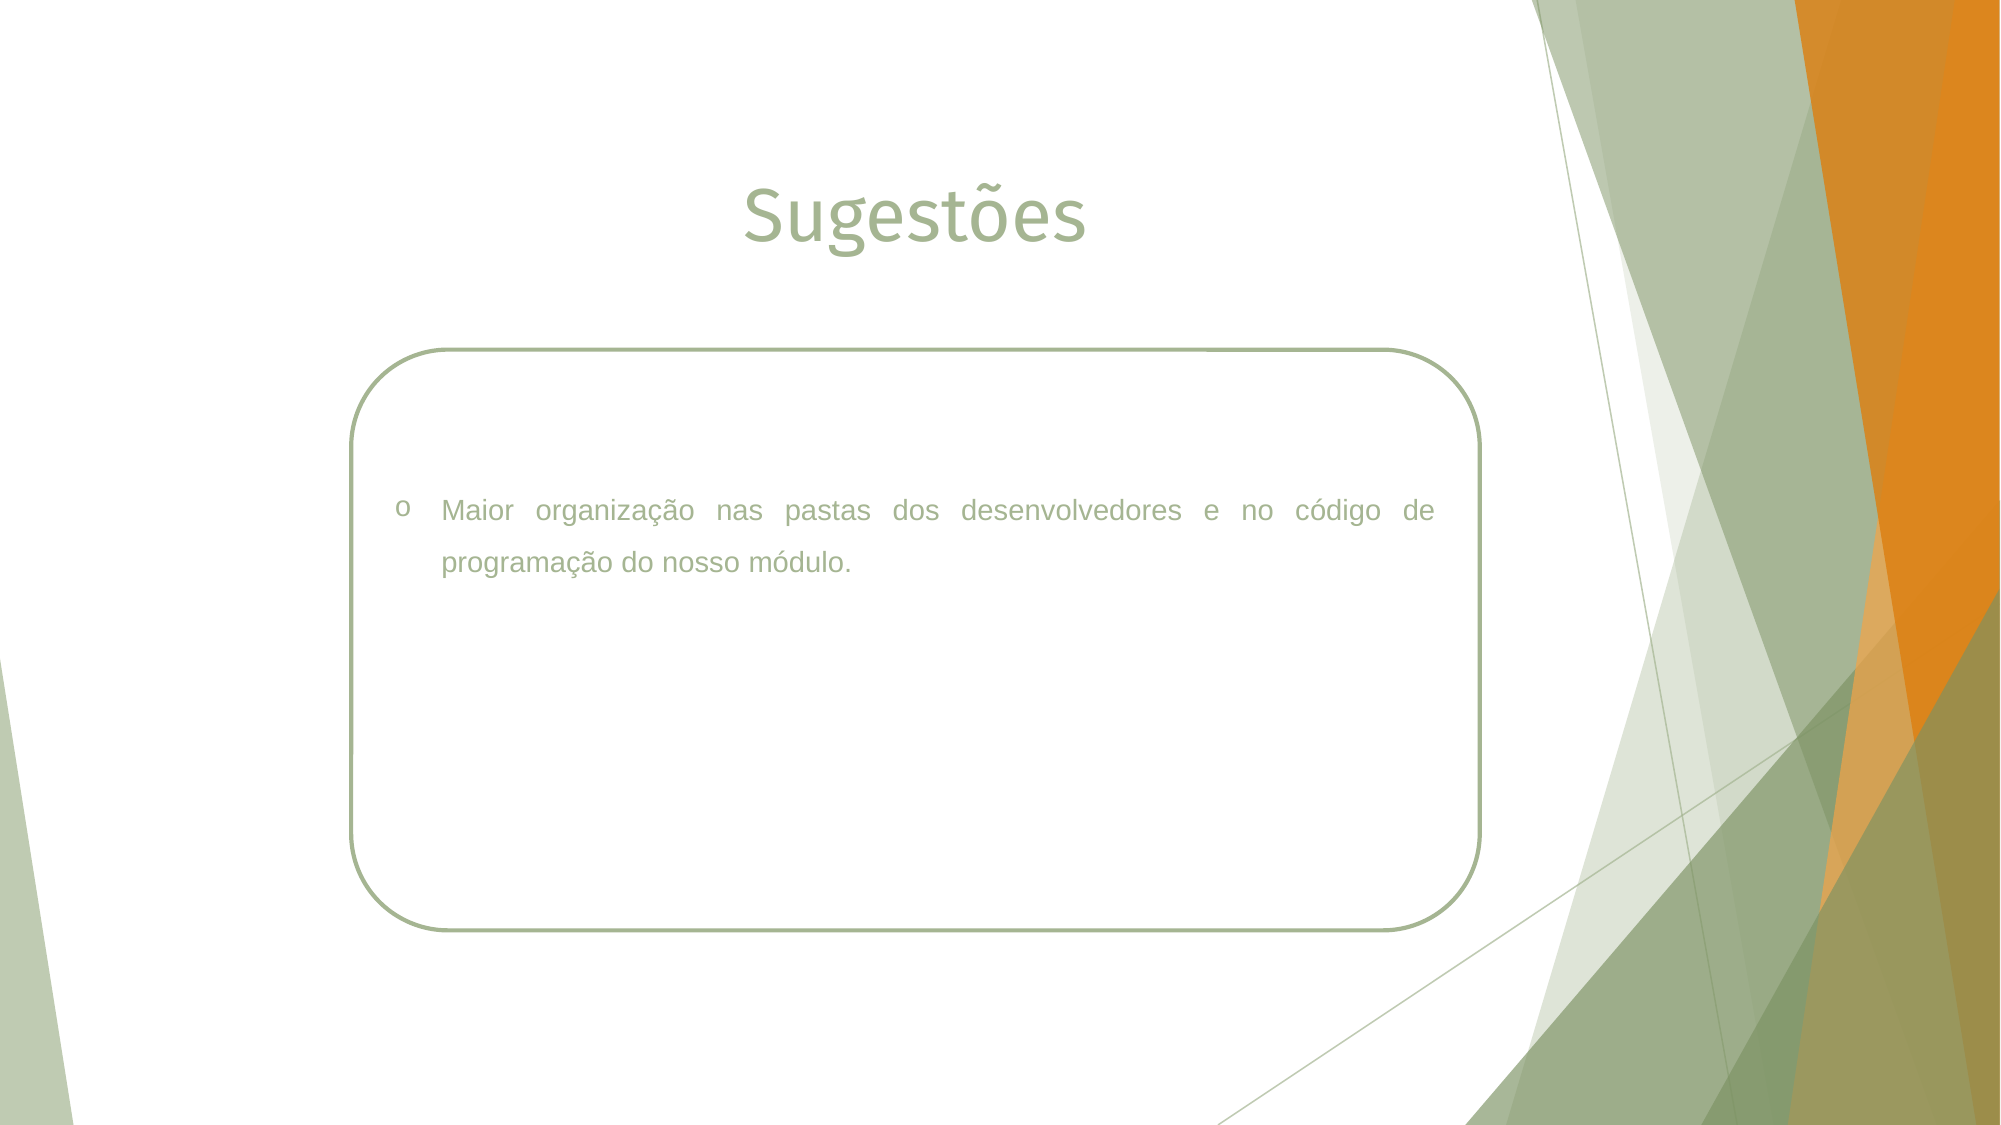

# Sugestões

Maior organização nas pastas dos desenvolvedores e no código de programação do nosso módulo.